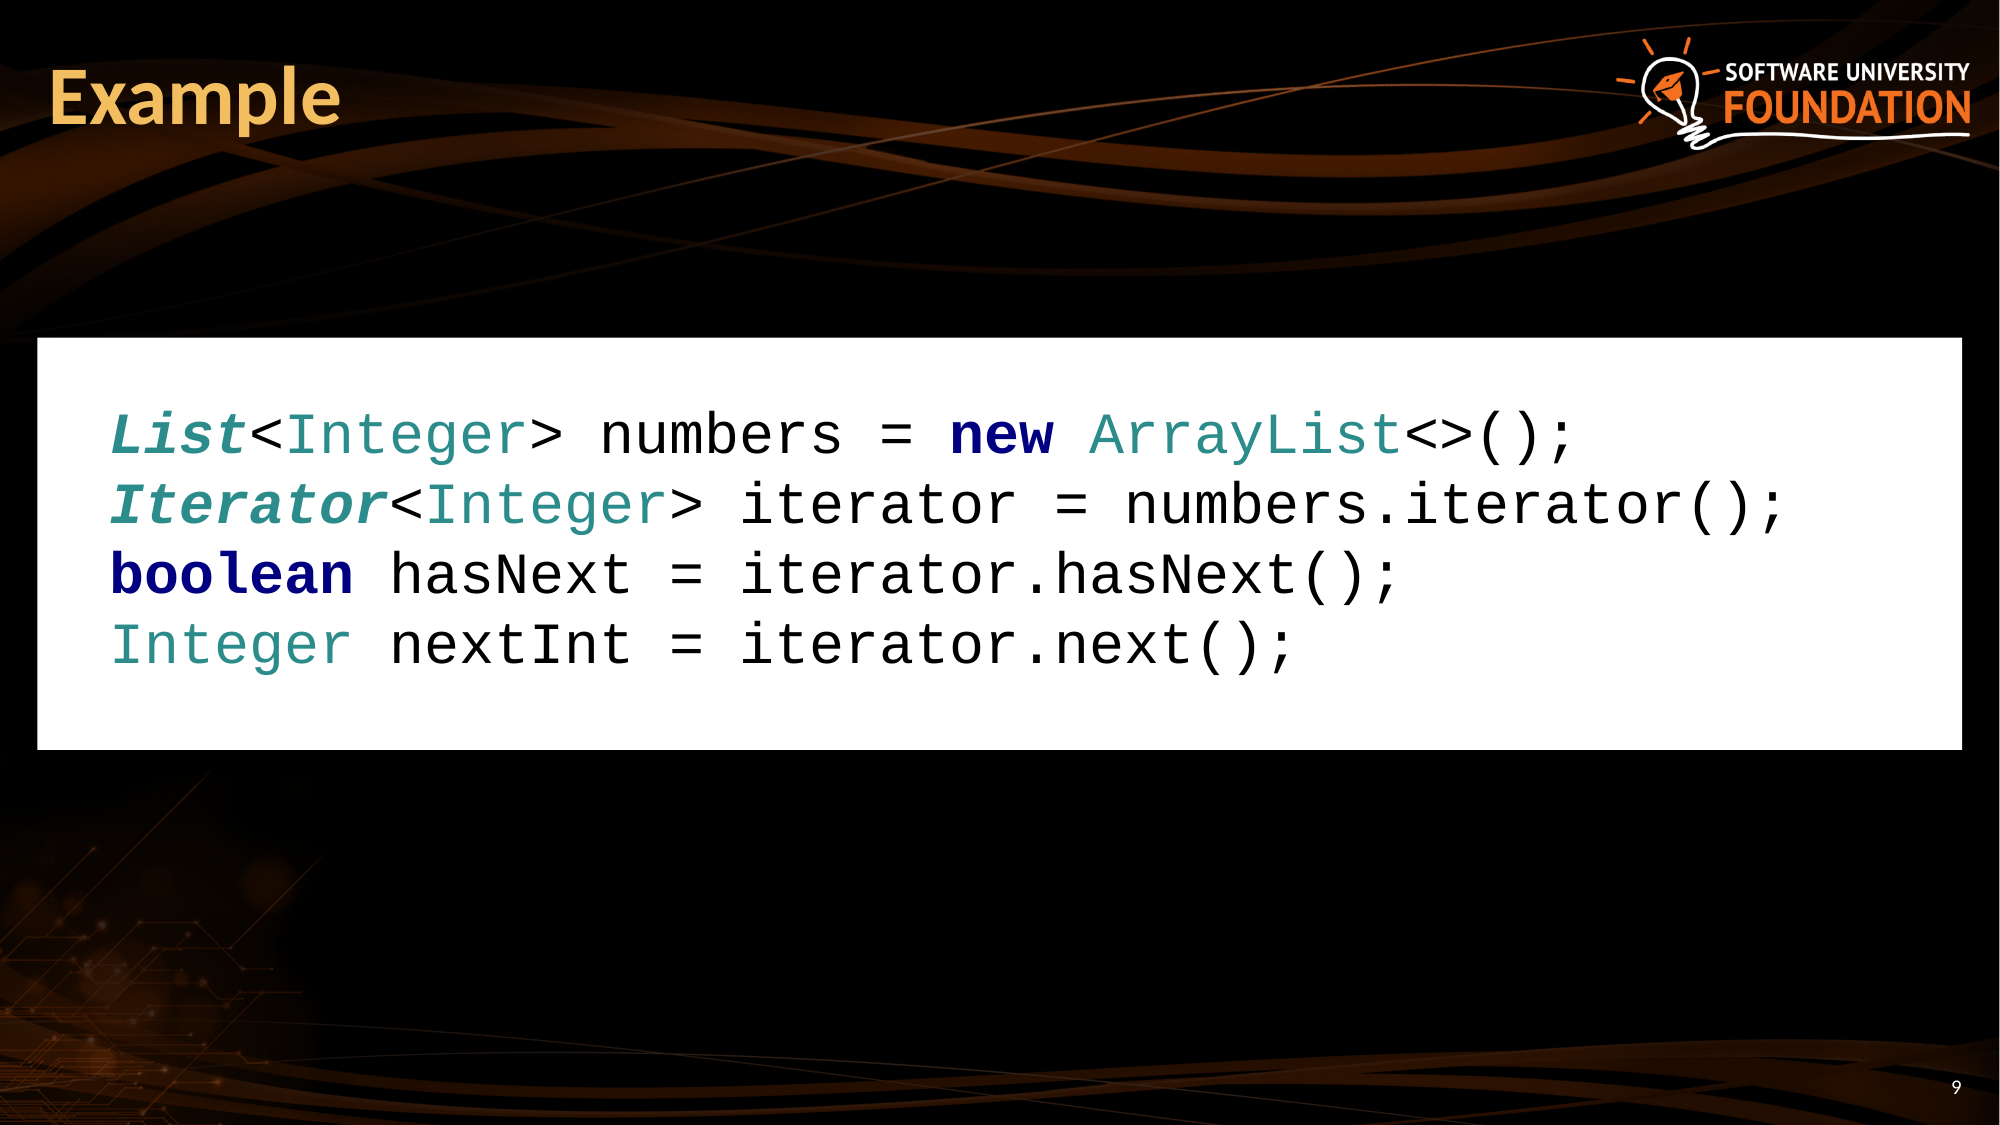

# Example

List<Integer> numbers = new ArrayList<>();
Iterator<Integer> iterator = numbers.iterator();
boolean hasNext = iterator.hasNext();
Integer nextInt = iterator.next();

9